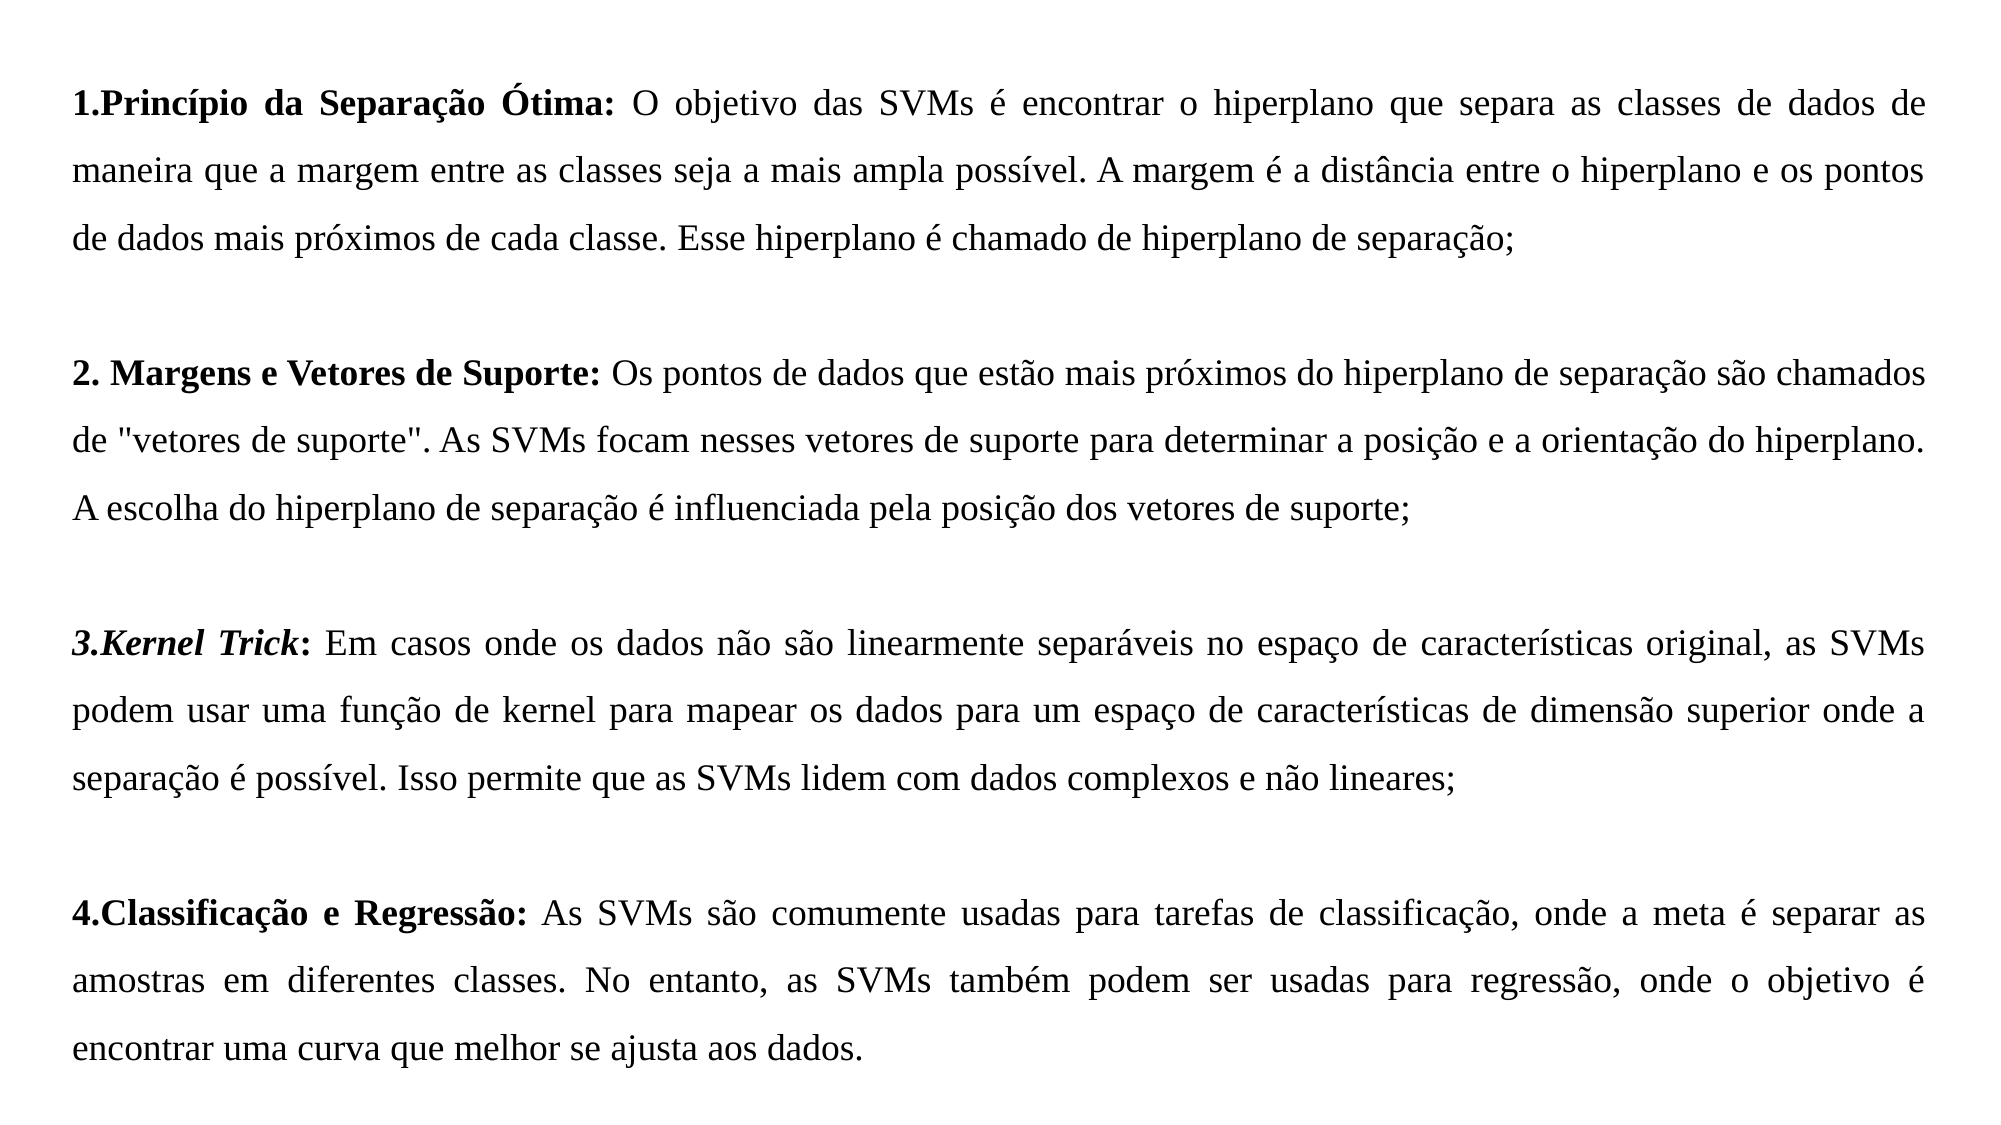

Princípio da Separação Ótima: O objetivo das SVMs é encontrar o hiperplano que separa as classes de dados de maneira que a margem entre as classes seja a mais ampla possível. A margem é a distância entre o hiperplano e os pontos de dados mais próximos de cada classe. Esse hiperplano é chamado de hiperplano de separação;

 Margens e Vetores de Suporte: Os pontos de dados que estão mais próximos do hiperplano de separação são chamados de "vetores de suporte". As SVMs focam nesses vetores de suporte para determinar a posição e a orientação do hiperplano. A escolha do hiperplano de separação é influenciada pela posição dos vetores de suporte;

Kernel Trick: Em casos onde os dados não são linearmente separáveis no espaço de características original, as SVMs podem usar uma função de kernel para mapear os dados para um espaço de características de dimensão superior onde a separação é possível. Isso permite que as SVMs lidem com dados complexos e não lineares;

Classificação e Regressão: As SVMs são comumente usadas para tarefas de classificação, onde a meta é separar as amostras em diferentes classes. No entanto, as SVMs também podem ser usadas para regressão, onde o objetivo é encontrar uma curva que melhor se ajusta aos dados.